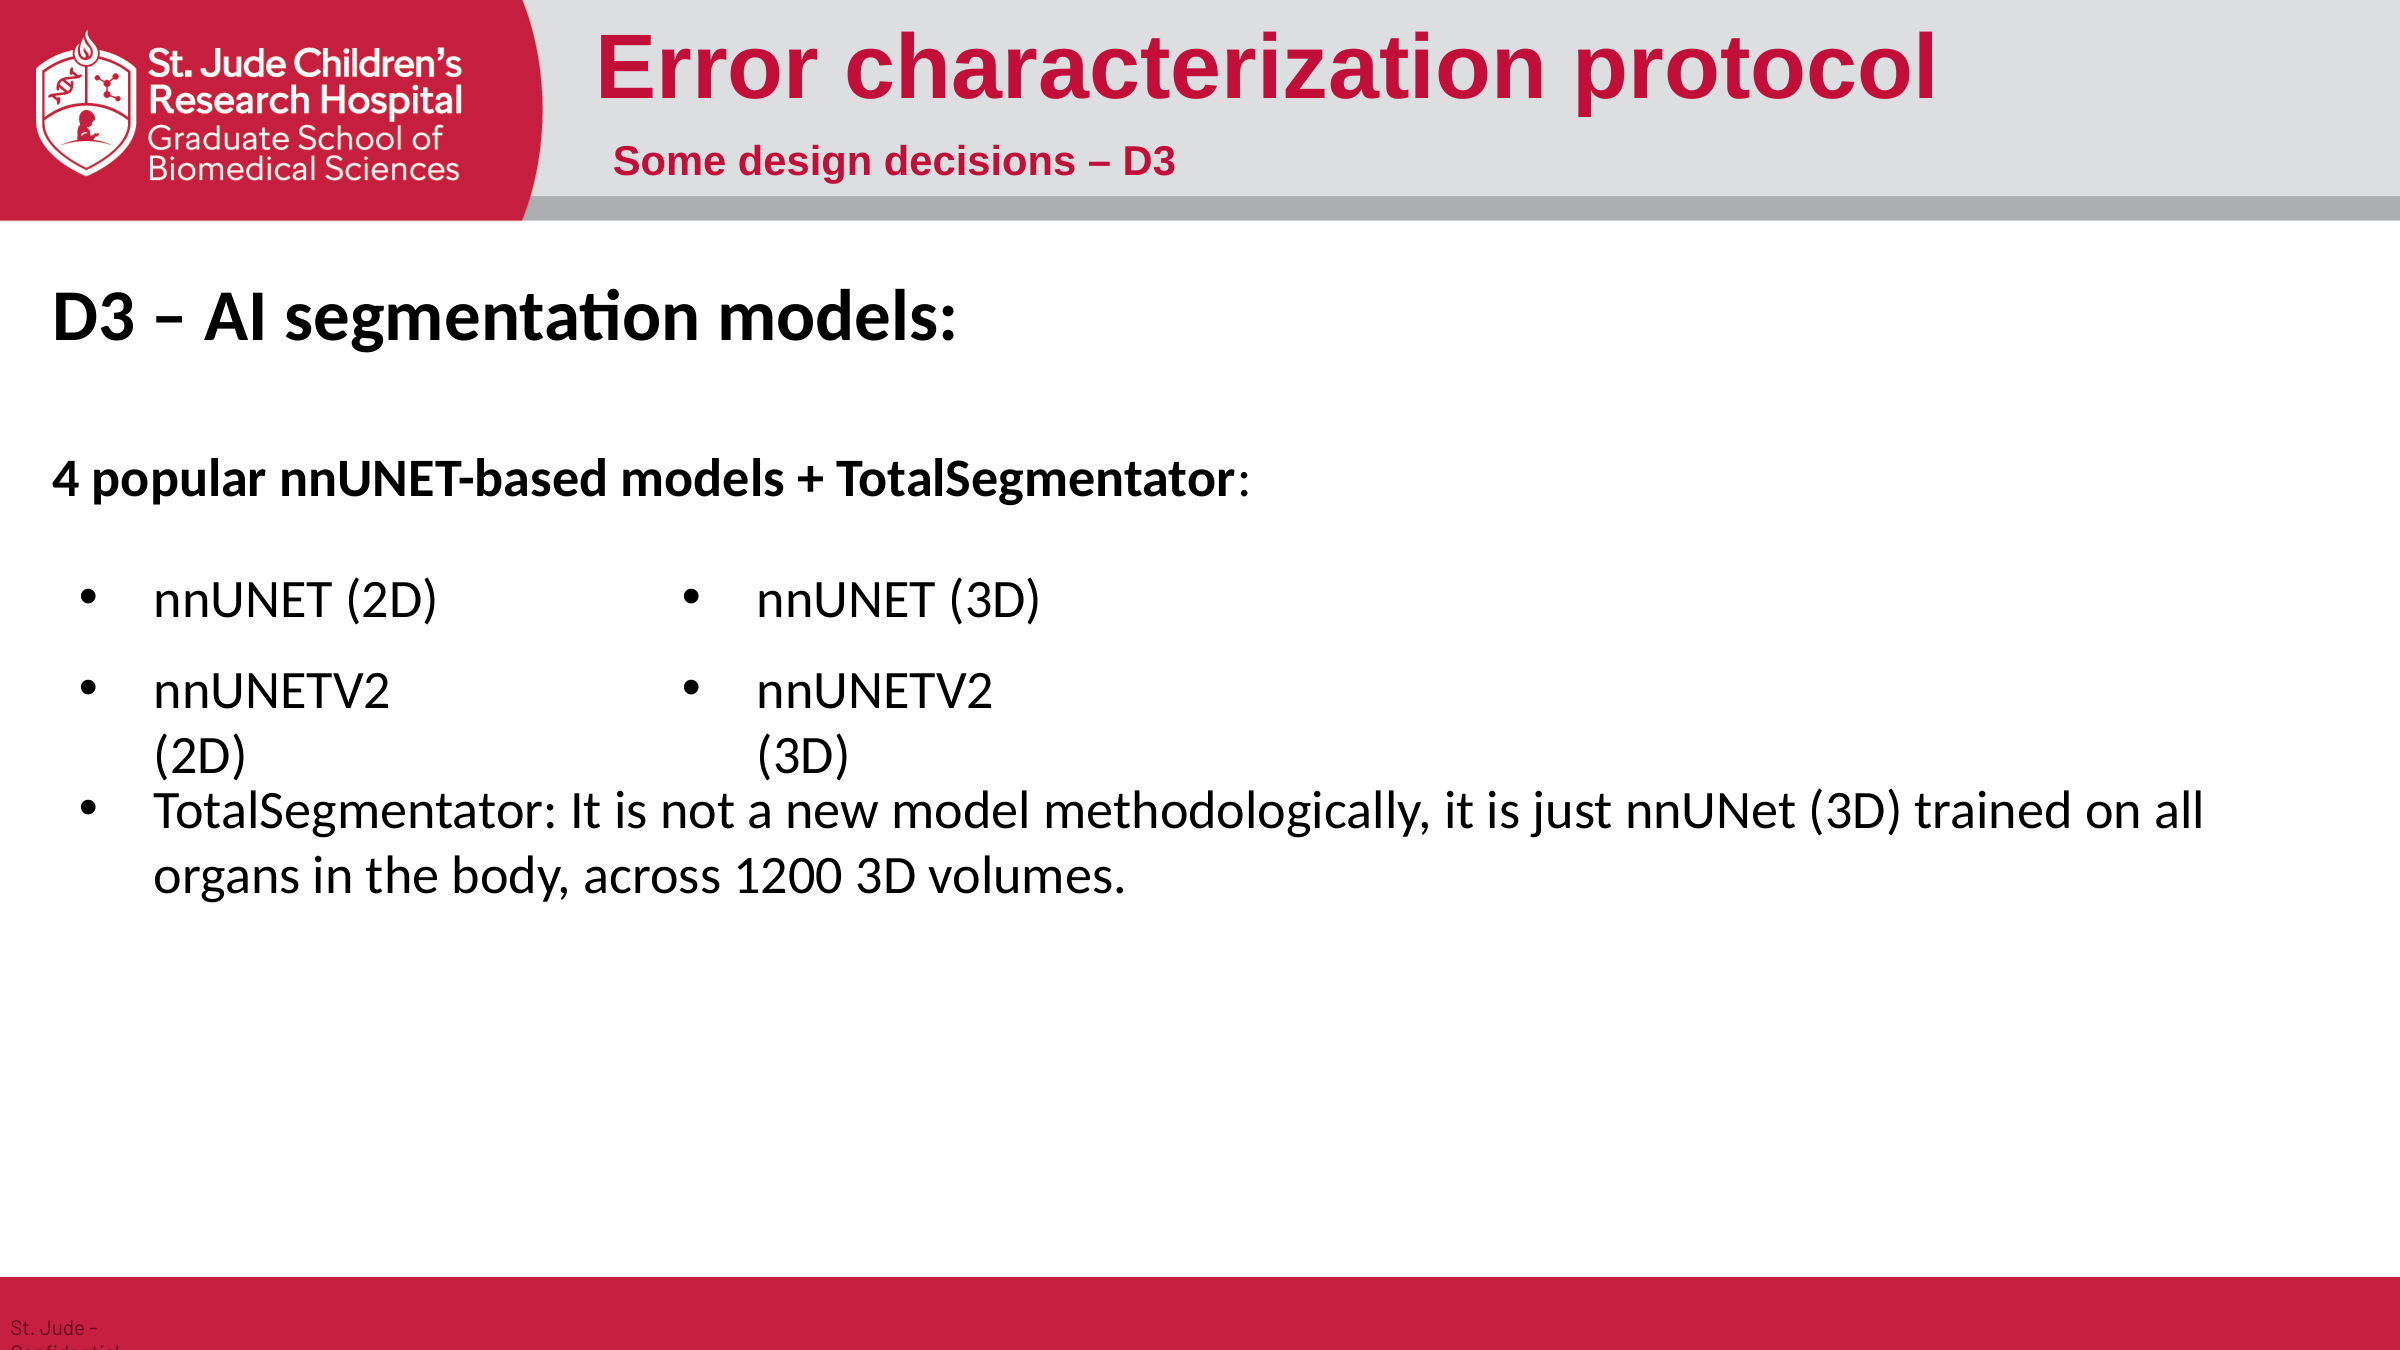

Error characterization protocol
Some design decisions – D3
D3 – AI segmentation models:
4 popular nnUNET-based models + TotalSegmentator:
nnUNET (3D)
nnUNET (2D)
nnUNETV2 (2D)
nnUNETV2 (3D)
TotalSegmentator: It is not a new model methodologically, it is just nnUNet (3D) trained on all organs in the body, across 1200 3D volumes.